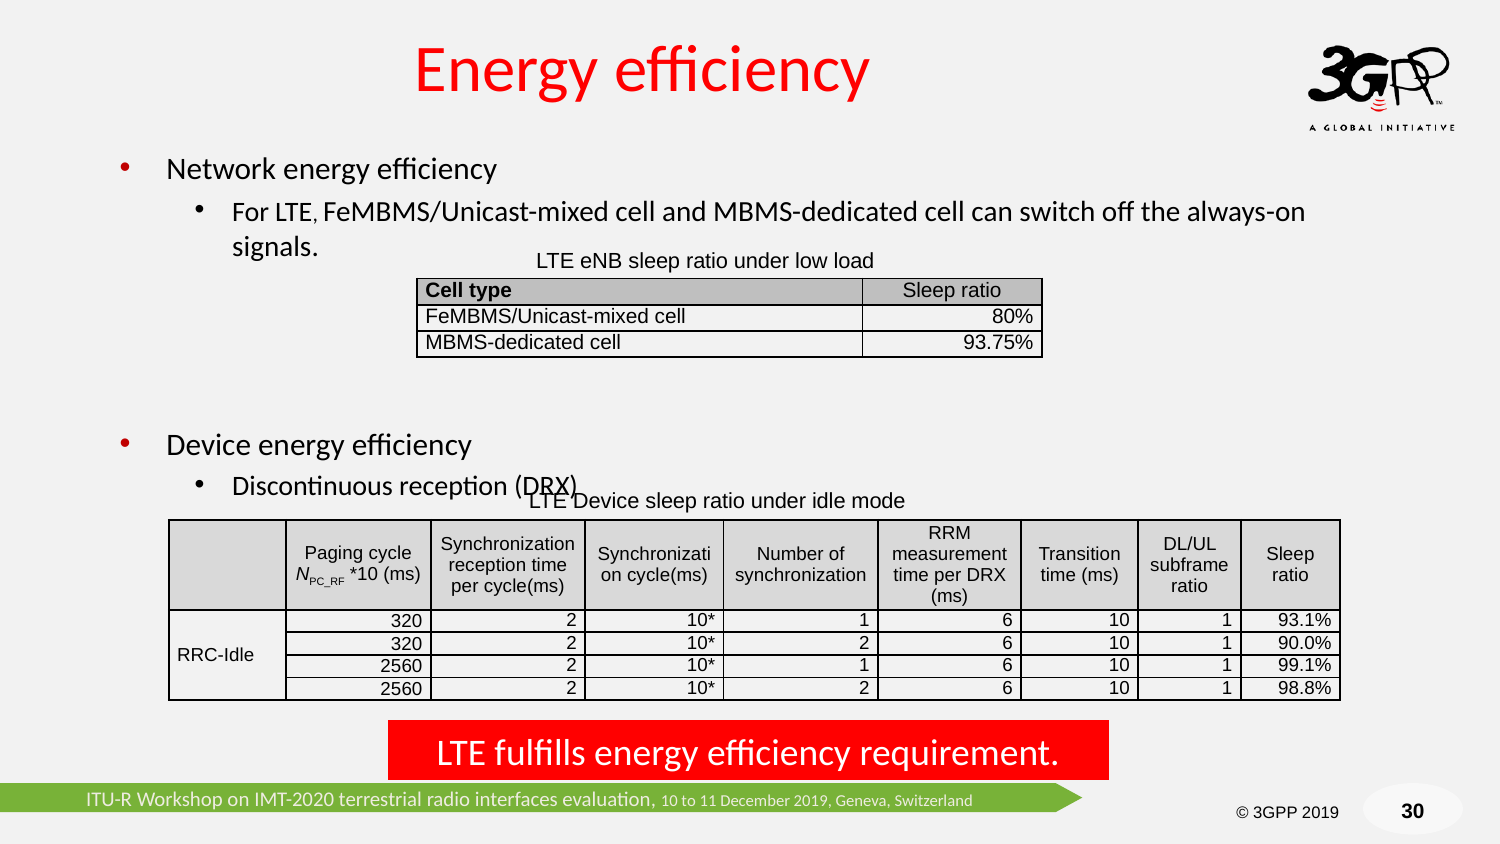

# Energy efficiency
Network energy efficiency
For LTE, FeMBMS/Unicast-mixed cell and MBMS-dedicated cell can switch off the always-on signals.

Device energy efficiency
Discontinuous reception (DRX)
LTE eNB sleep ratio under low load
| Cell type | Sleep ratio |
| --- | --- |
| FeMBMS/Unicast-mixed cell | 80% |
| MBMS-dedicated cell | 93.75% |
LTE Device sleep ratio under idle mode
|  | Paging cycle NPC\_RF \*10 (ms) | Synchronization reception time per cycle(ms) | Synchronization cycle(ms) | Number of synchronization | RRM measurement time per DRX (ms) | Transition time (ms) | DL/UL subframe ratio | Sleep ratio |
| --- | --- | --- | --- | --- | --- | --- | --- | --- |
| RRC-Idle | 320 | 2 | 10\* | 1 | 6 | 10 | 1 | 93.1% |
|  | 320 | 2 | 10\* | 2 | 6 | 10 | 1 | 90.0% |
|  | 2560 | 2 | 10\* | 1 | 6 | 10 | 1 | 99.1% |
|  | 2560 | 2 | 10\* | 2 | 6 | 10 | 1 | 98.8% |
LTE fulfills energy efficiency requirement.